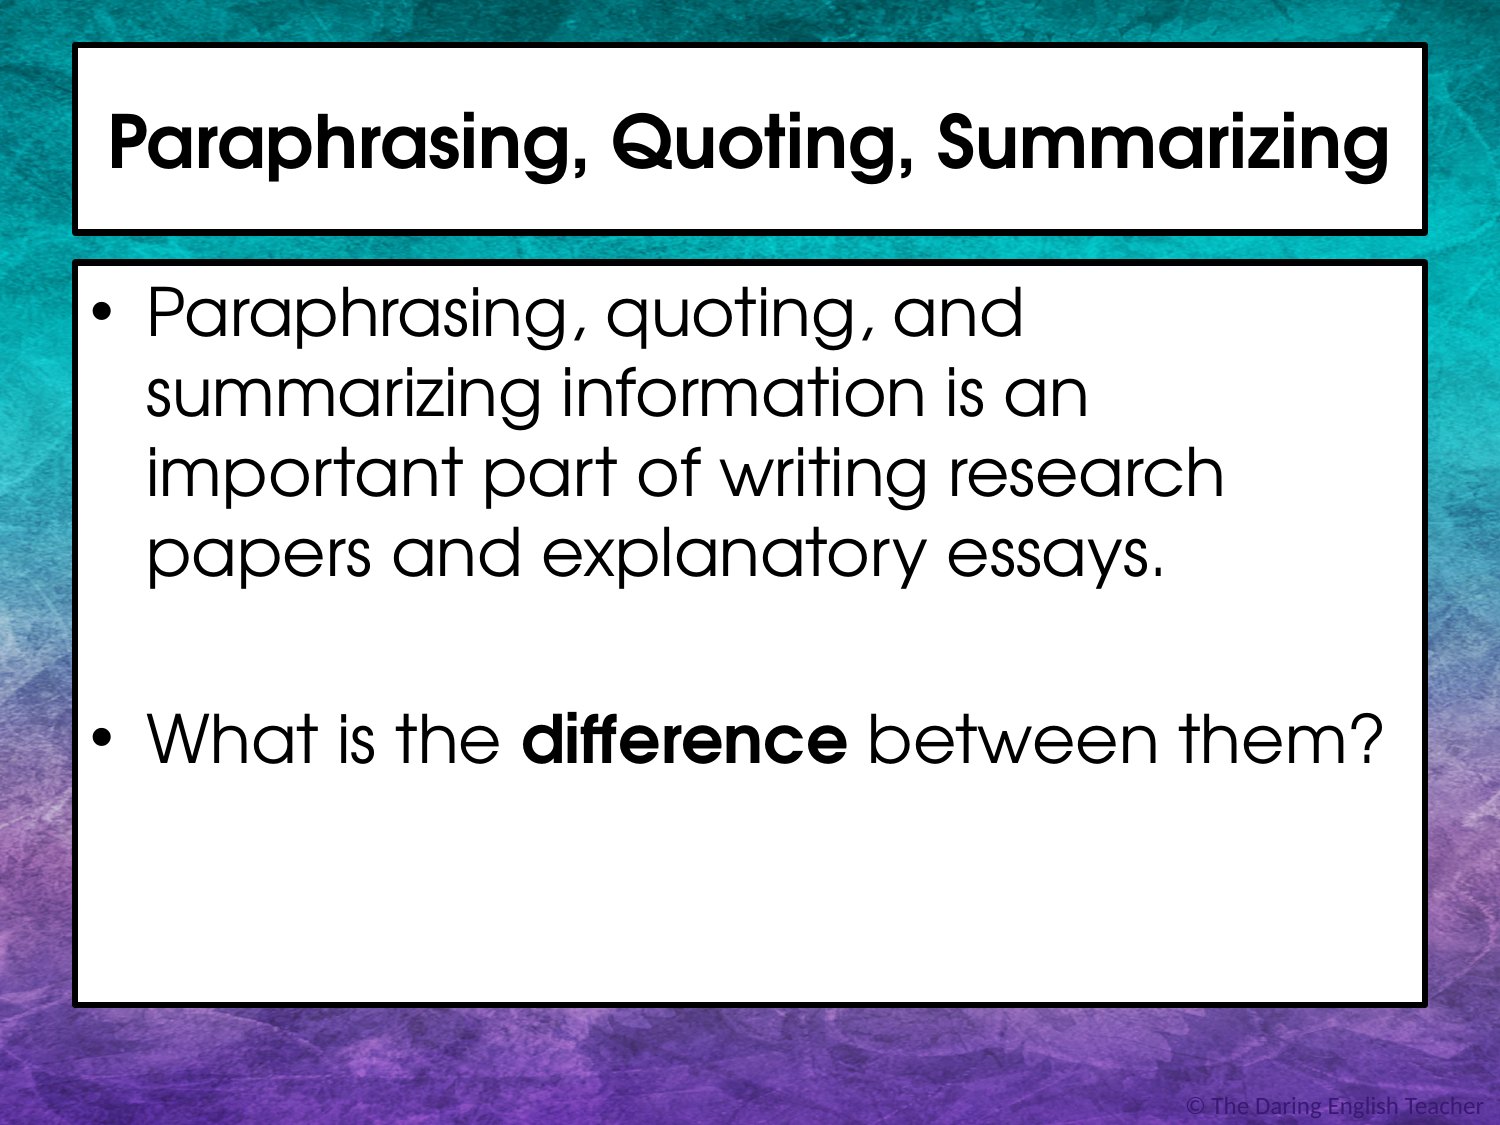

# Paraphrasing, Quoting, Summarizing
Paraphrasing, quoting, and summarizing information is an important part of writing research papers and explanatory essays.

What is the difference between them?